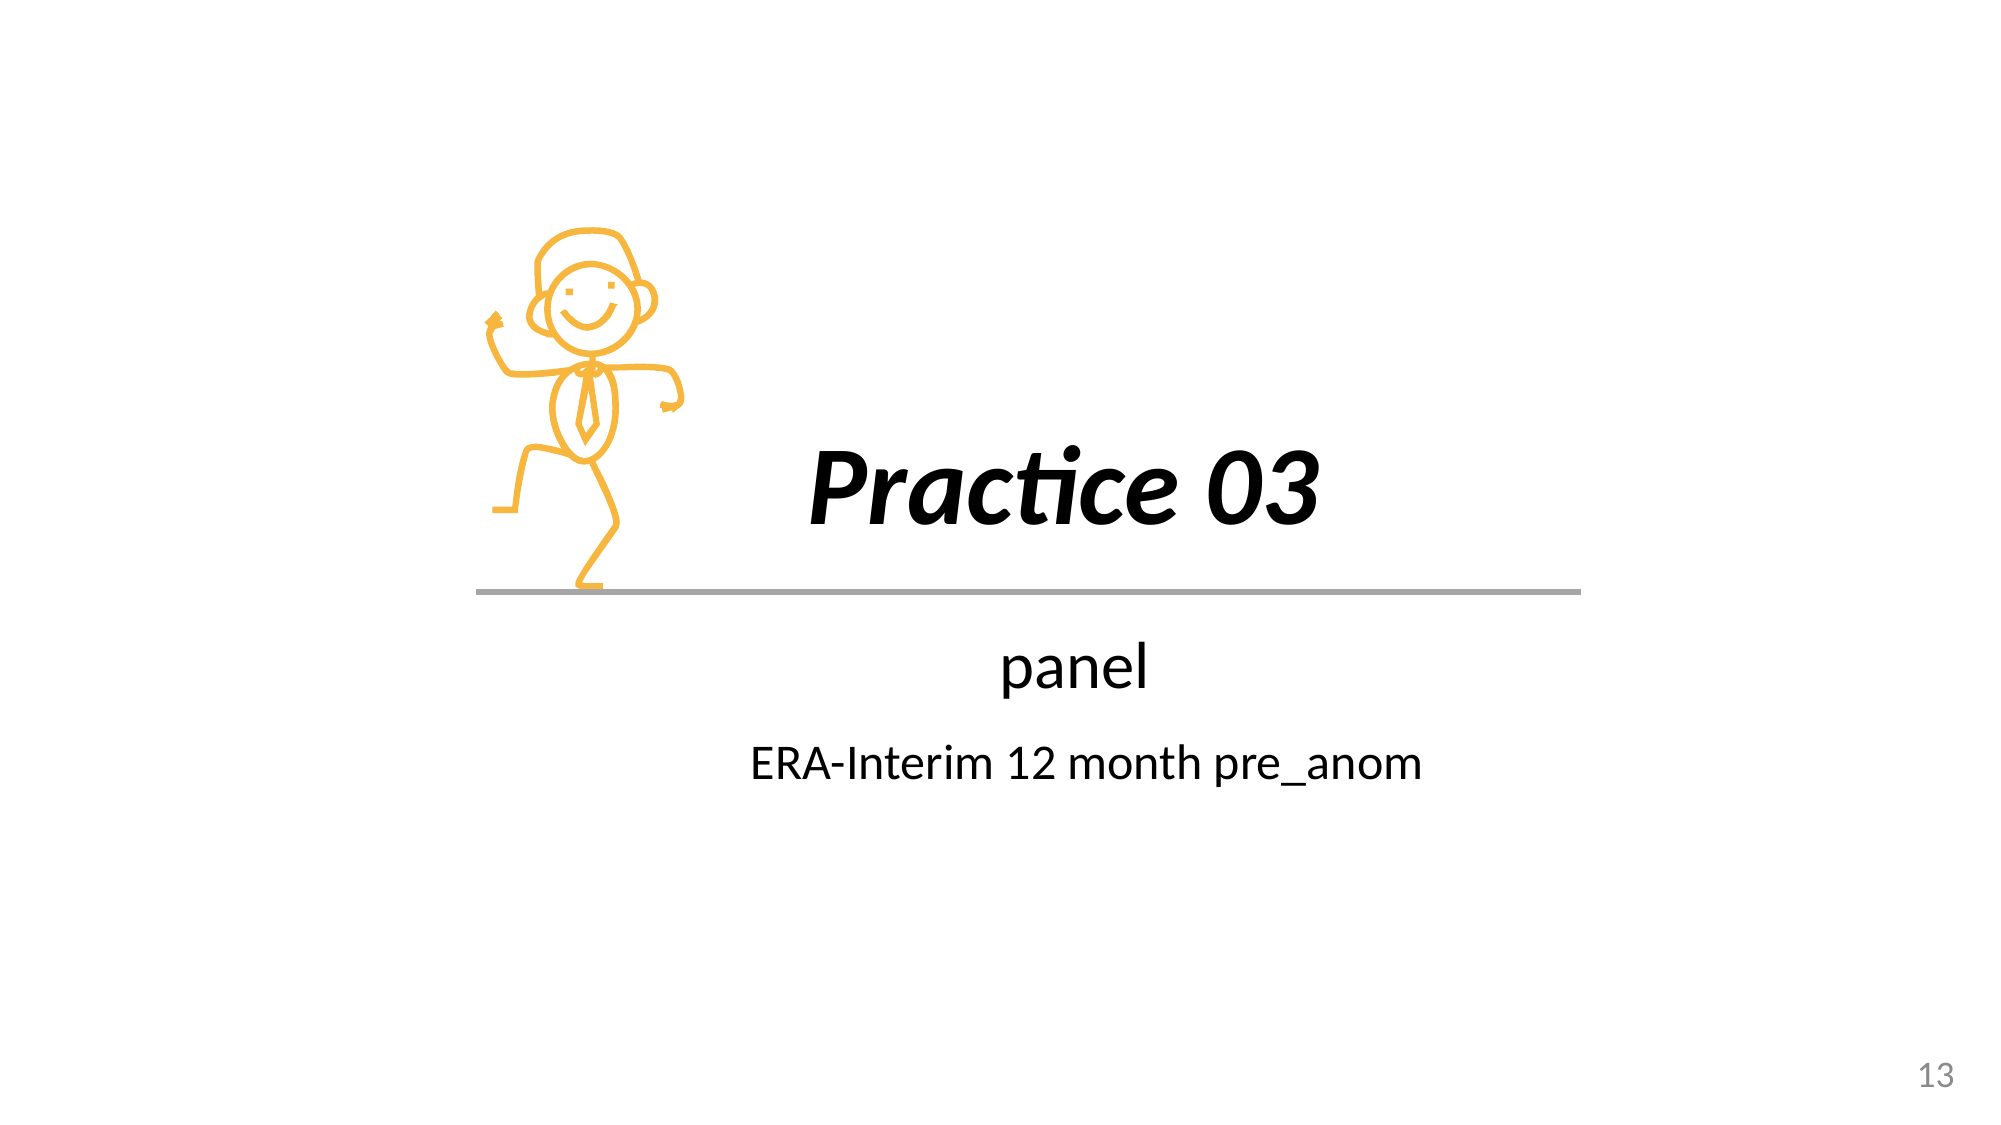

Practice 03
panel
ERA-Interim 12 month pre_anom
13